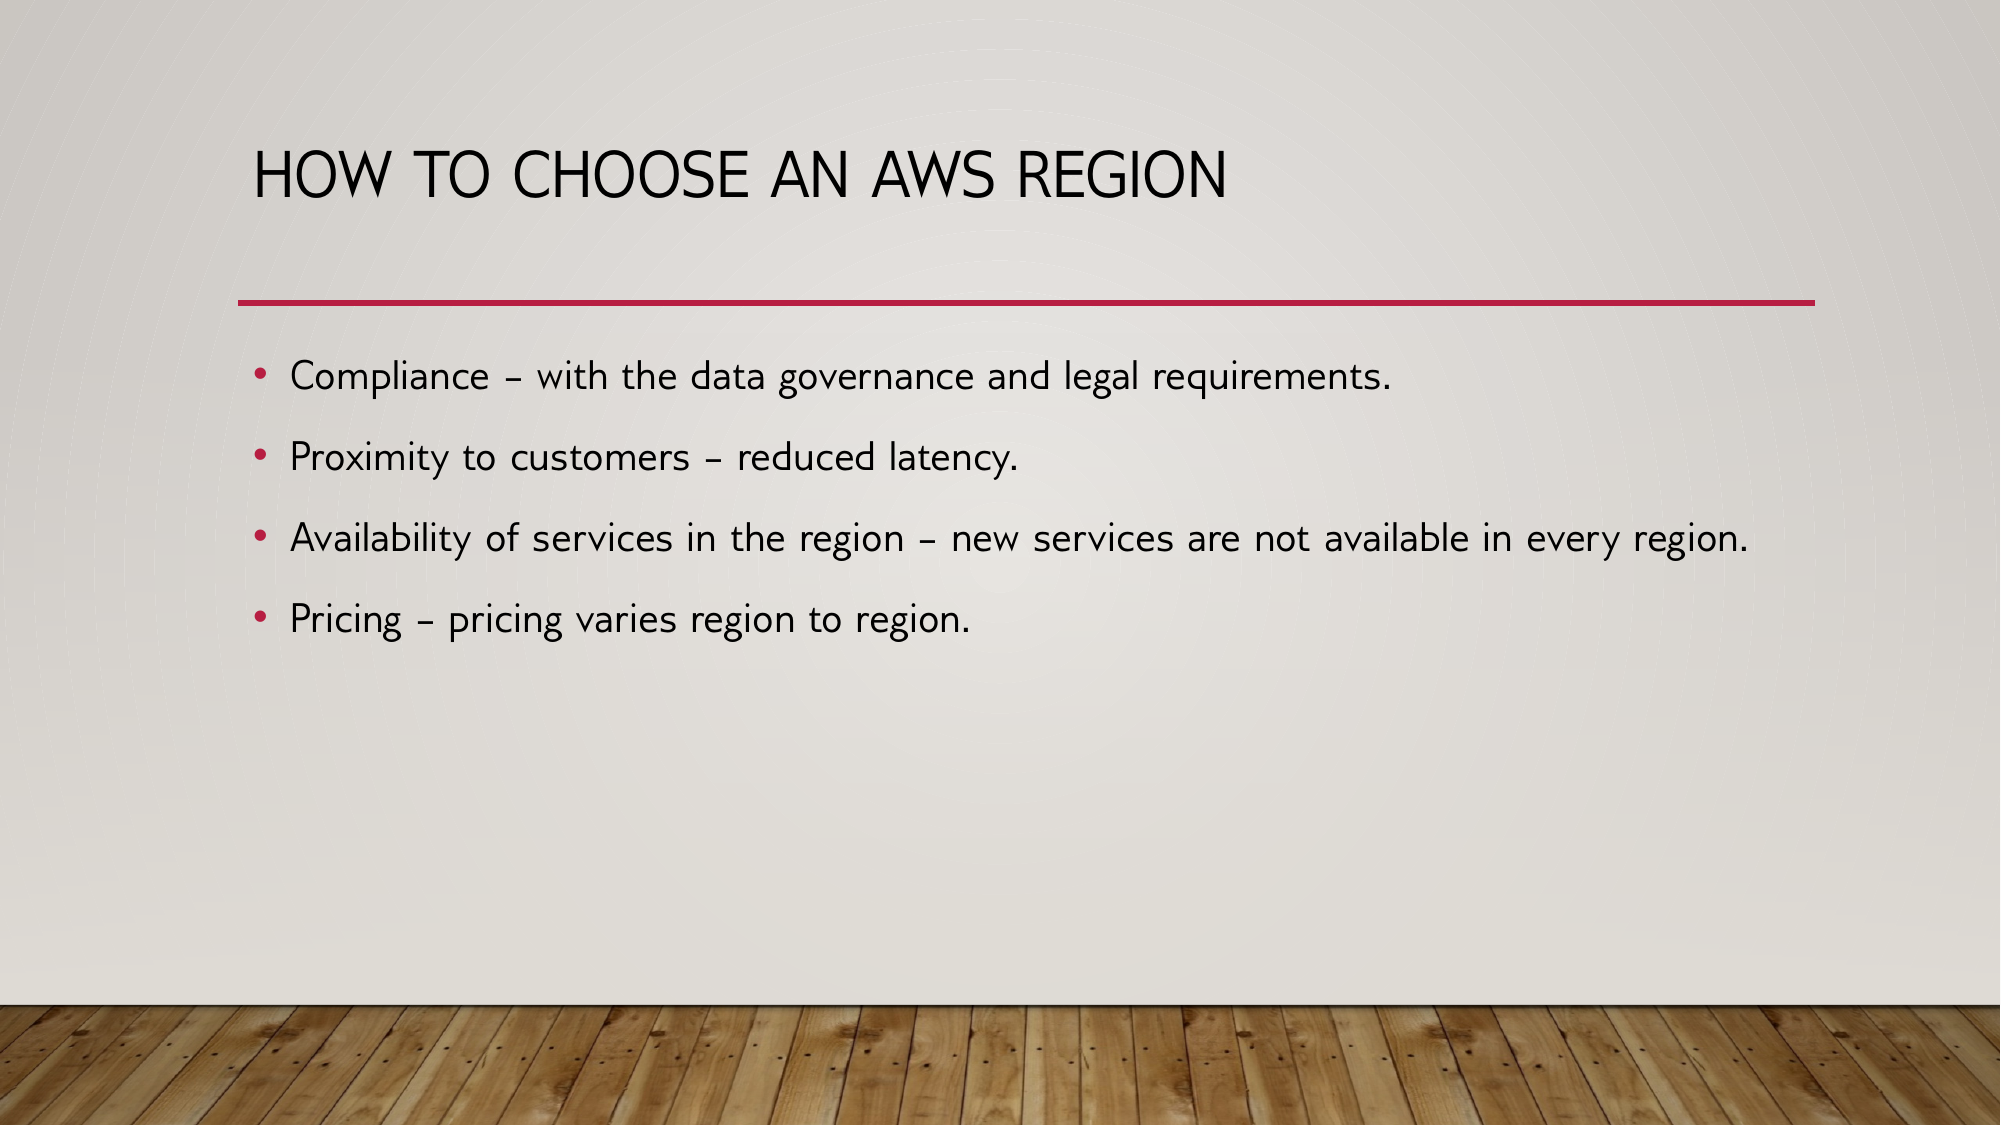

# How to choose an aws region
Compliance – with the data governance and legal requirements.
Proximity to customers – reduced latency.
Availability of services in the region – new services are not available in every region.
Pricing – pricing varies region to region.